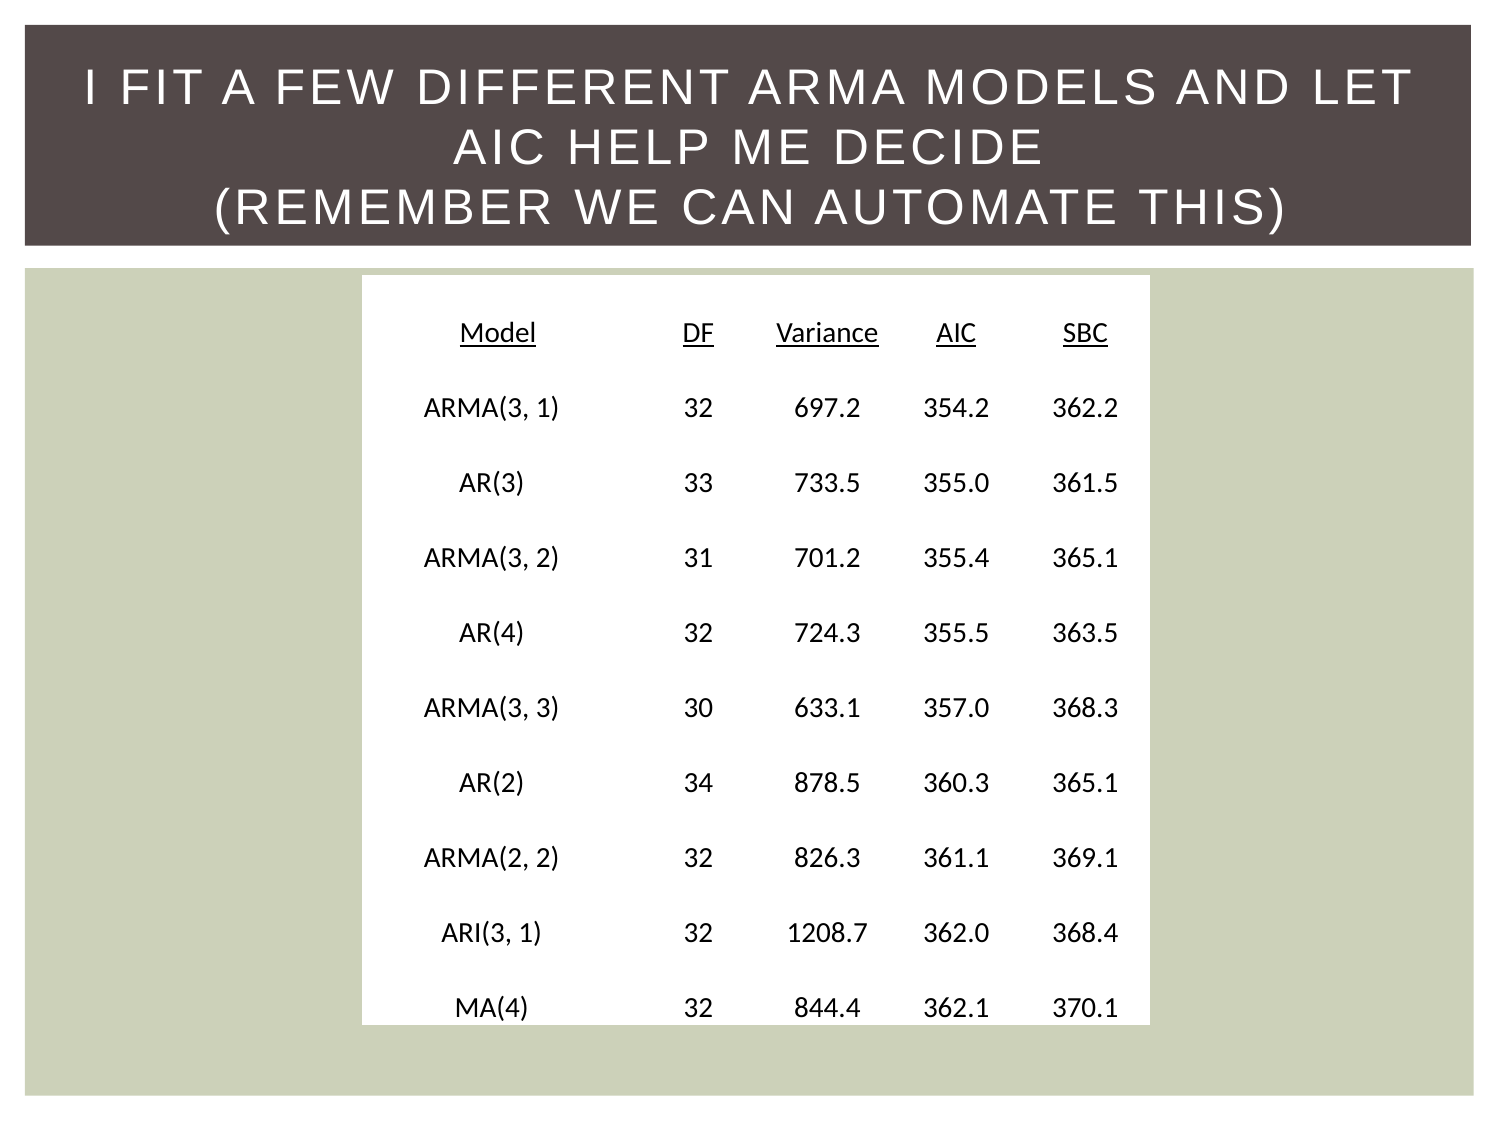

# I fiT a FEW different ARMA Models aND LET AIC HELP me DECIDE (remember we can automate this)
| Model | DF | Variance | AIC | SBC |
| --- | --- | --- | --- | --- |
| ARMA(3, 1) | 32 | 697.2 | 354.2 | 362.2 |
| AR(3) | 33 | 733.5 | 355.0 | 361.5 |
| ARMA(3, 2) | 31 | 701.2 | 355.4 | 365.1 |
| AR(4) | 32 | 724.3 | 355.5 | 363.5 |
| ARMA(3, 3) | 30 | 633.1 | 357.0 | 368.3 |
| AR(2) | 34 | 878.5 | 360.3 | 365.1 |
| ARMA(2, 2) | 32 | 826.3 | 361.1 | 369.1 |
| ARI(3, 1) | 32 | 1208.7 | 362.0 | 368.4 |
| MA(4) | 32 | 844.4 | 362.1 | 370.1 |